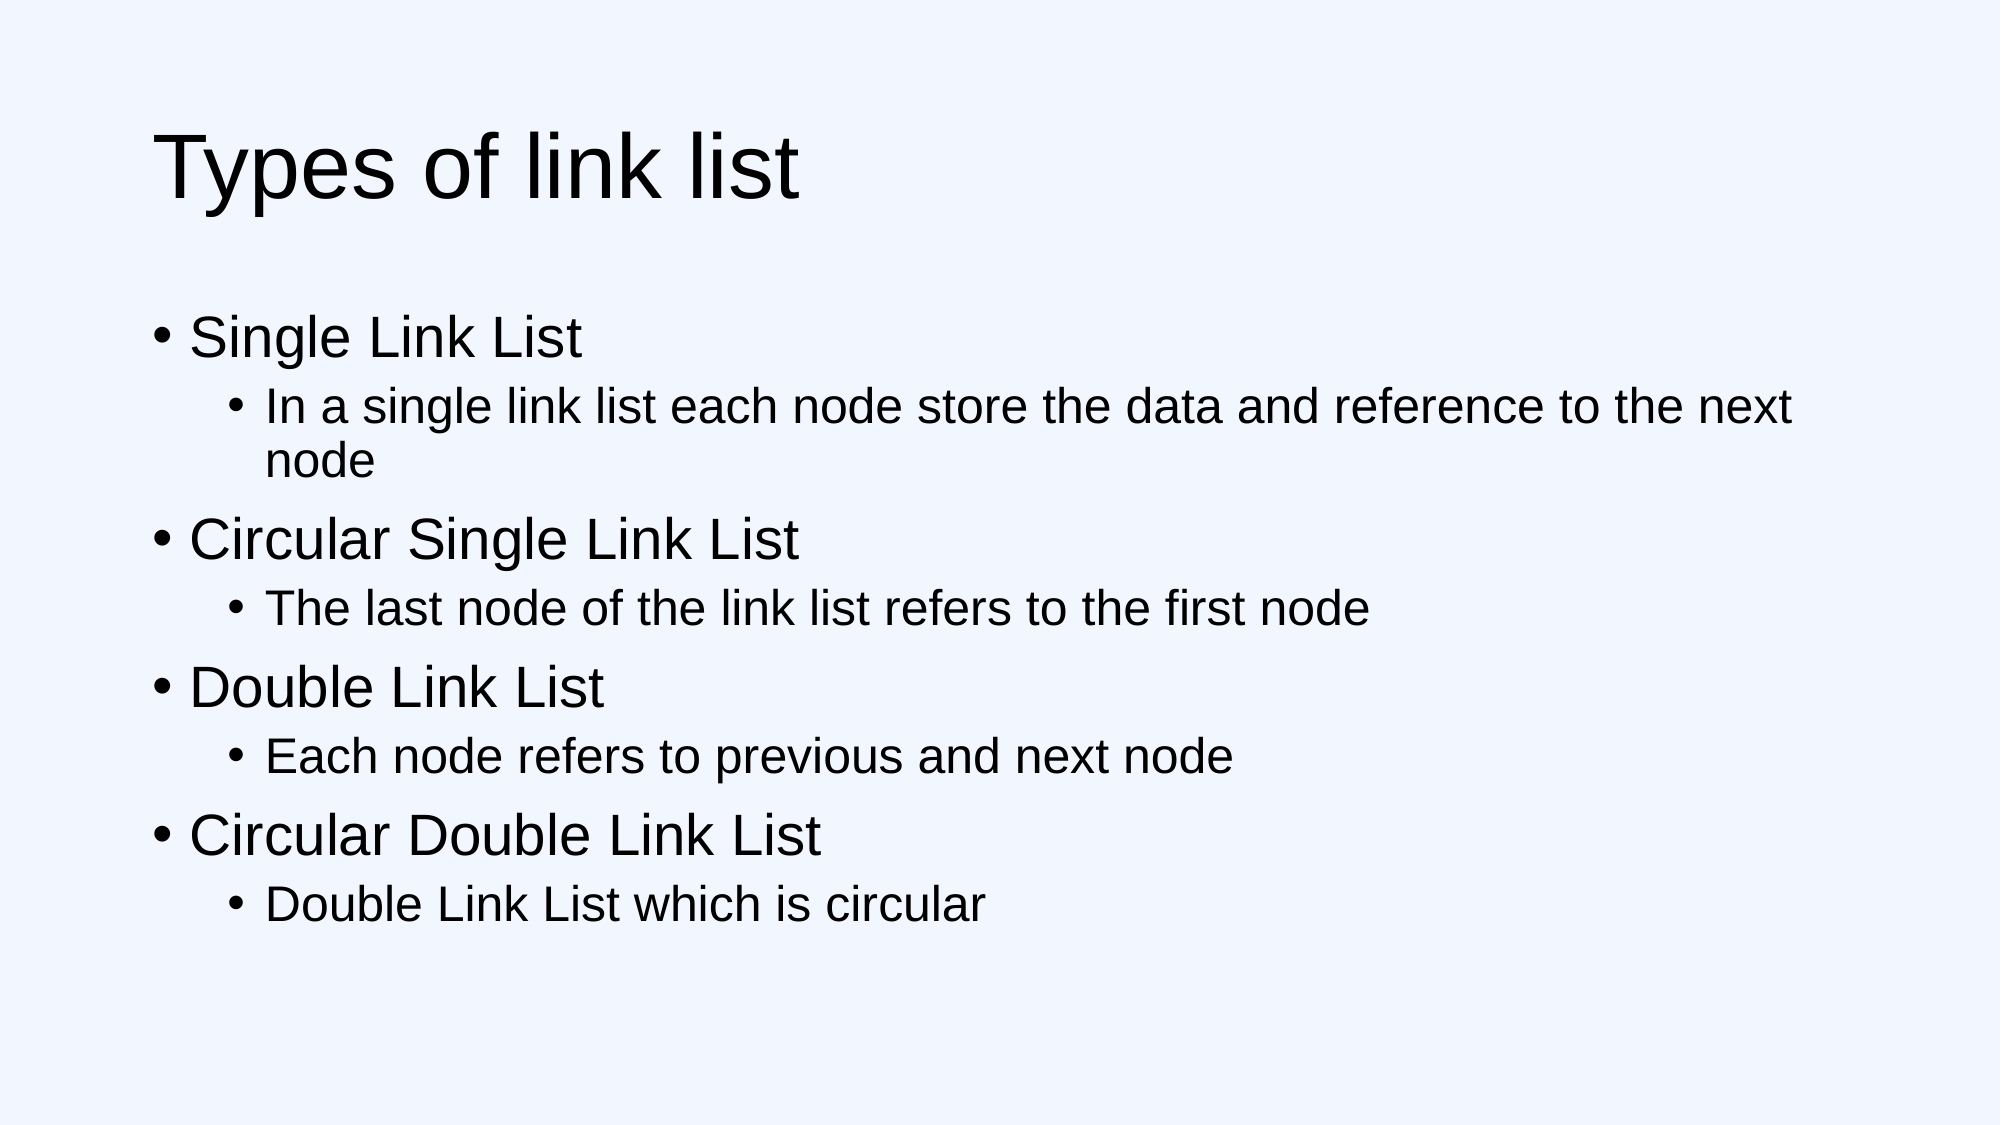

# Types of link list
Single Link List
In a single link list each node store the data and reference to the next node
Circular Single Link List
The last node of the link list refers to the first node
Double Link List
Each node refers to previous and next node
Circular Double Link List
Double Link List which is circular